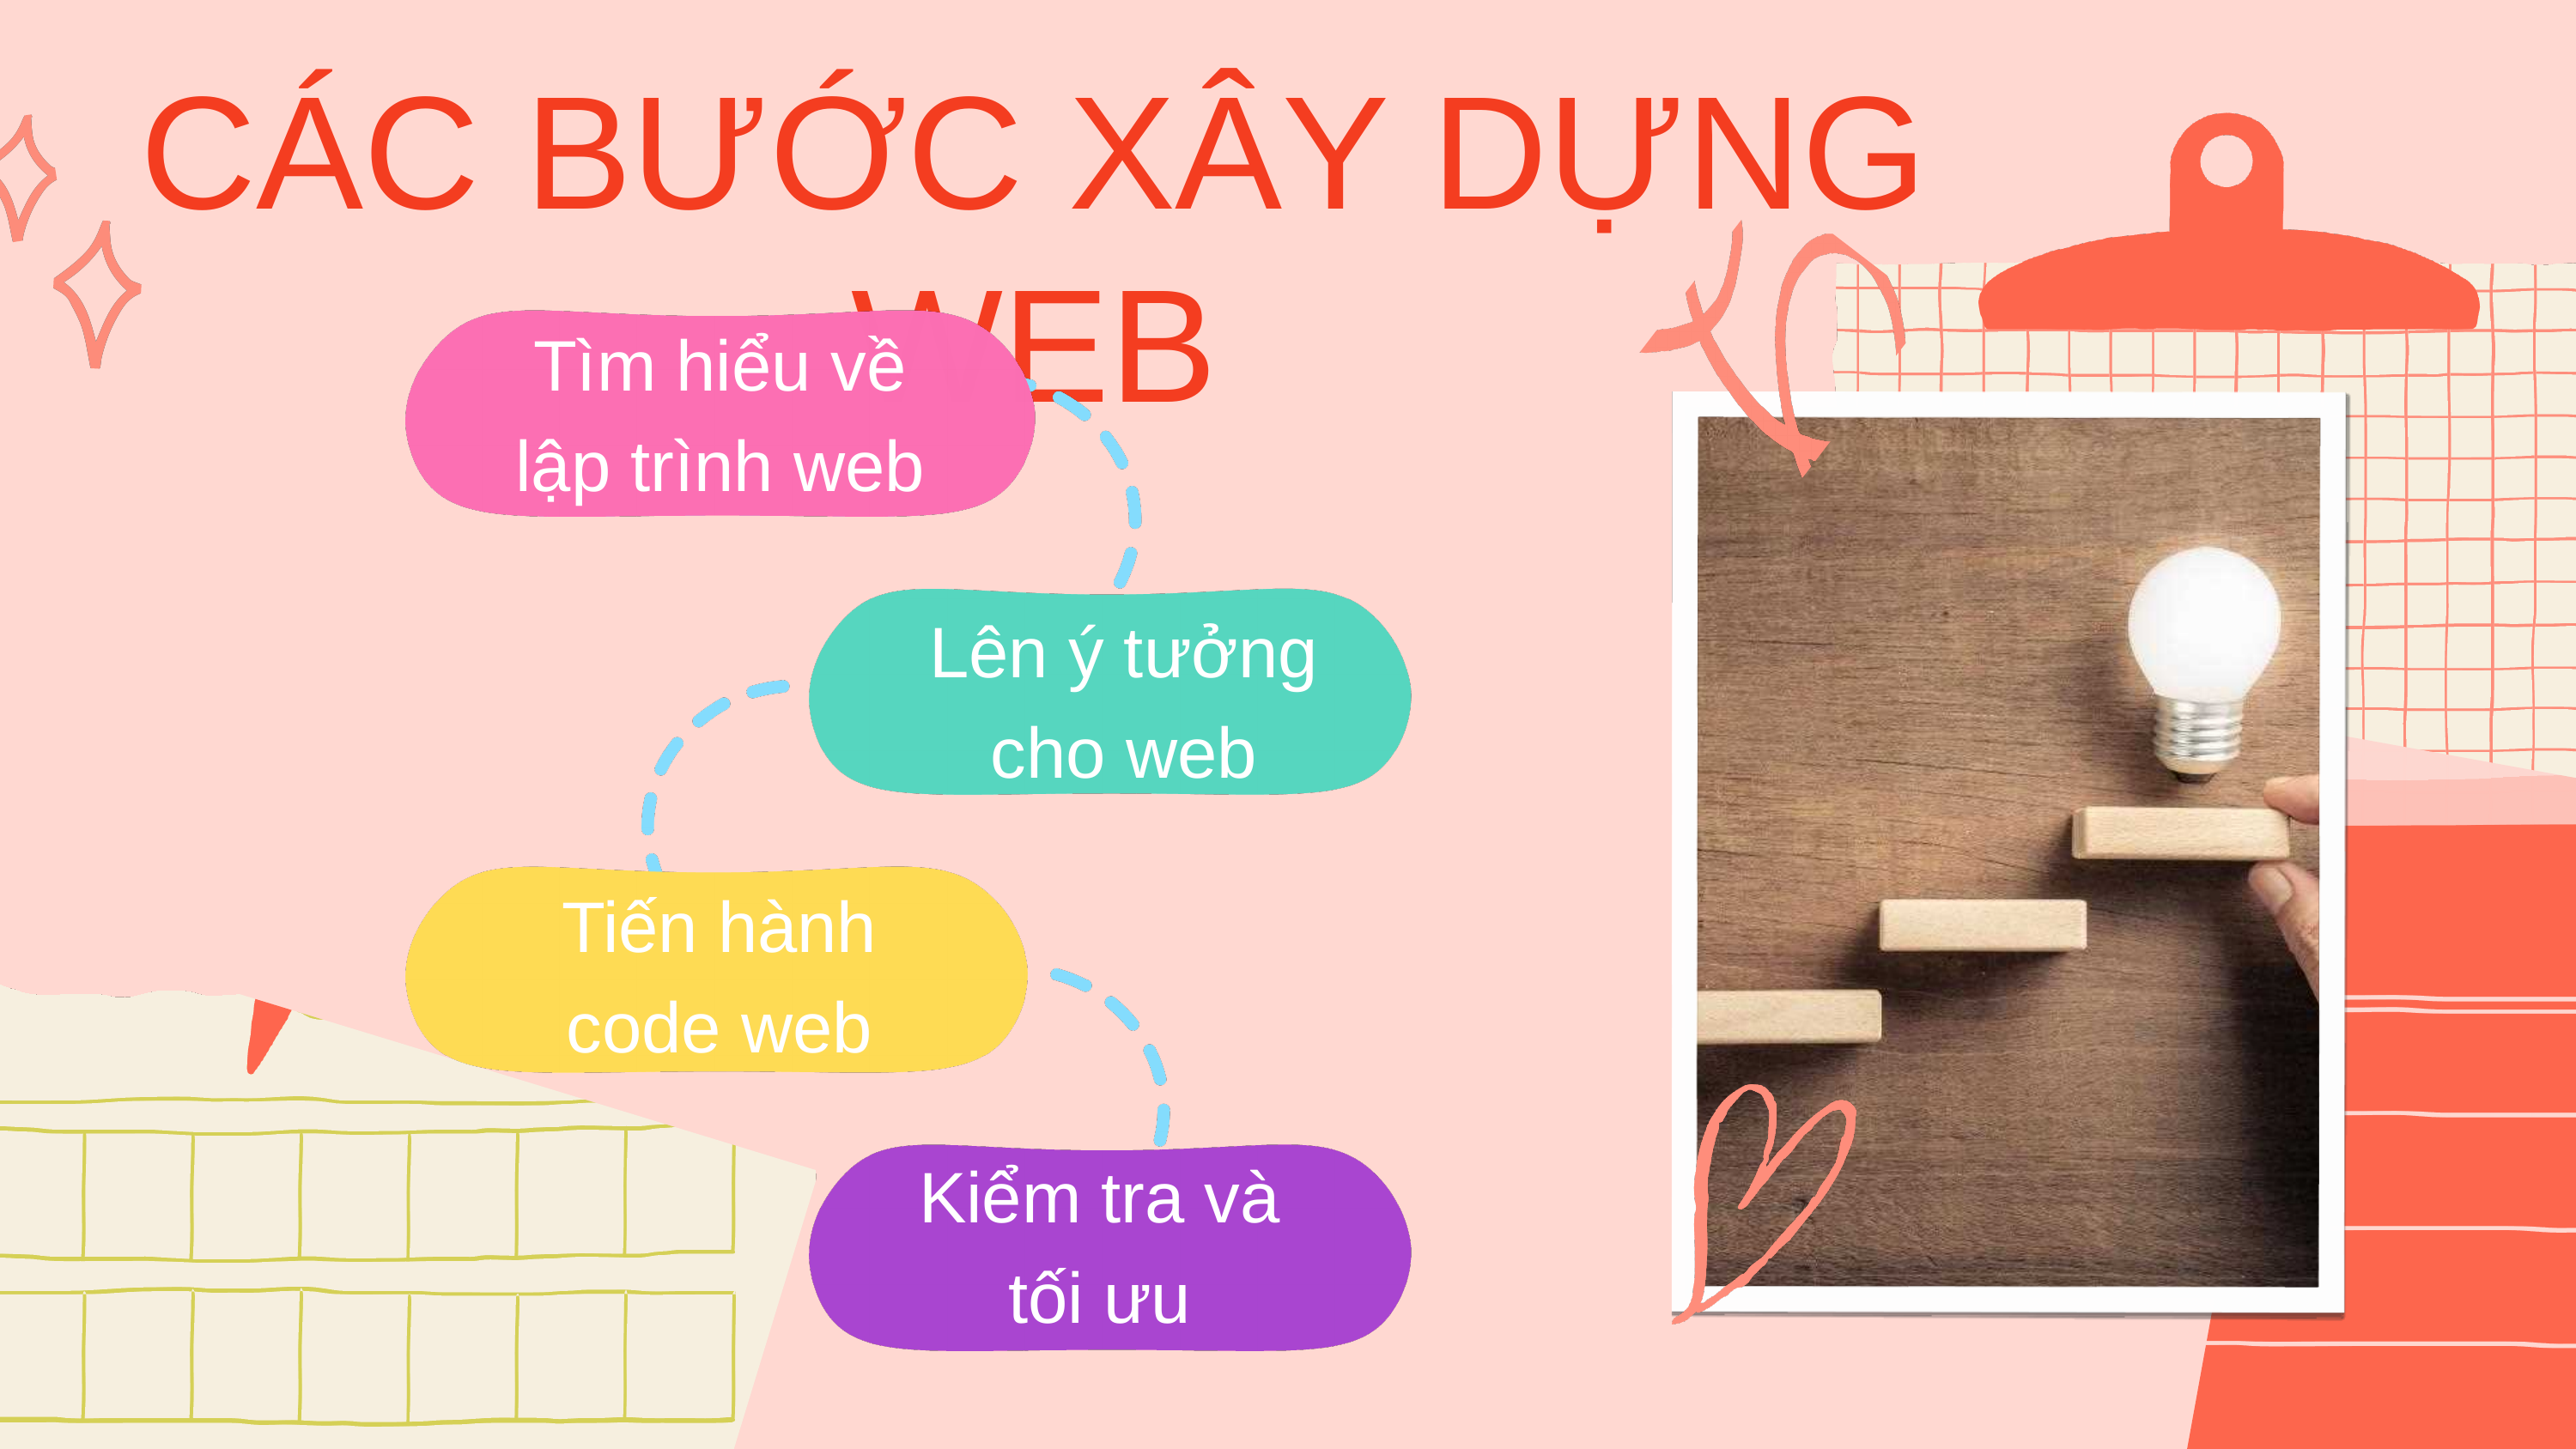

CÁC BƯỚC XÂY DỰNG WEB

Tìm hiểu về lập trình web

Lên ý tưởng cho web

Tiến hành code web

Kiểm tra và tối ưu